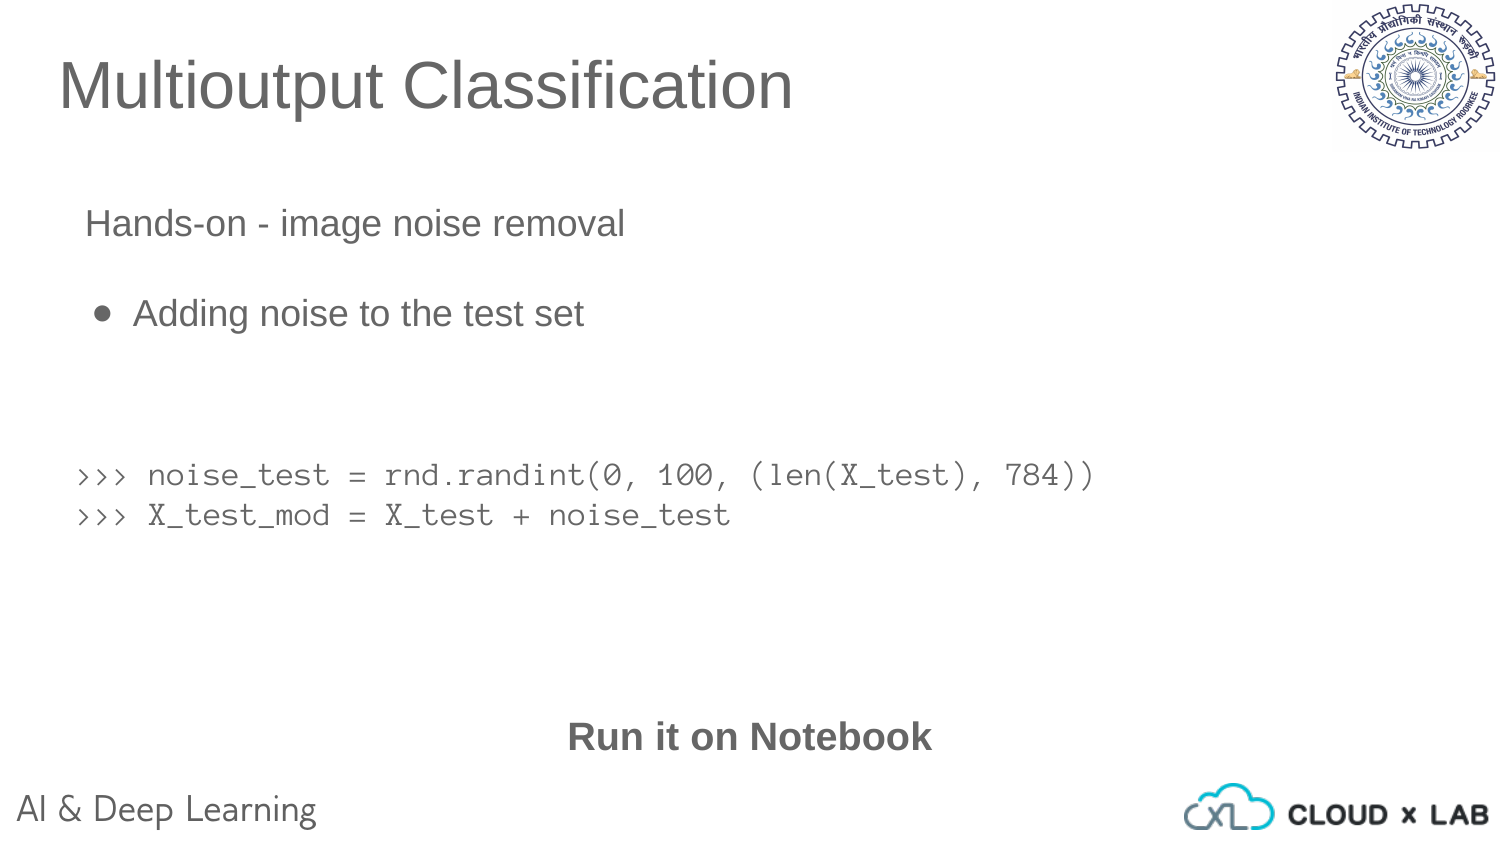

Multioutput Classification
Hands-on - image noise removal

Adding noise to the test set

>>> noise_test = rnd.randint(0, 100, (len(X_test), 784))
>>> X_test_mod = X_test + noise_test

Run it on Notebook